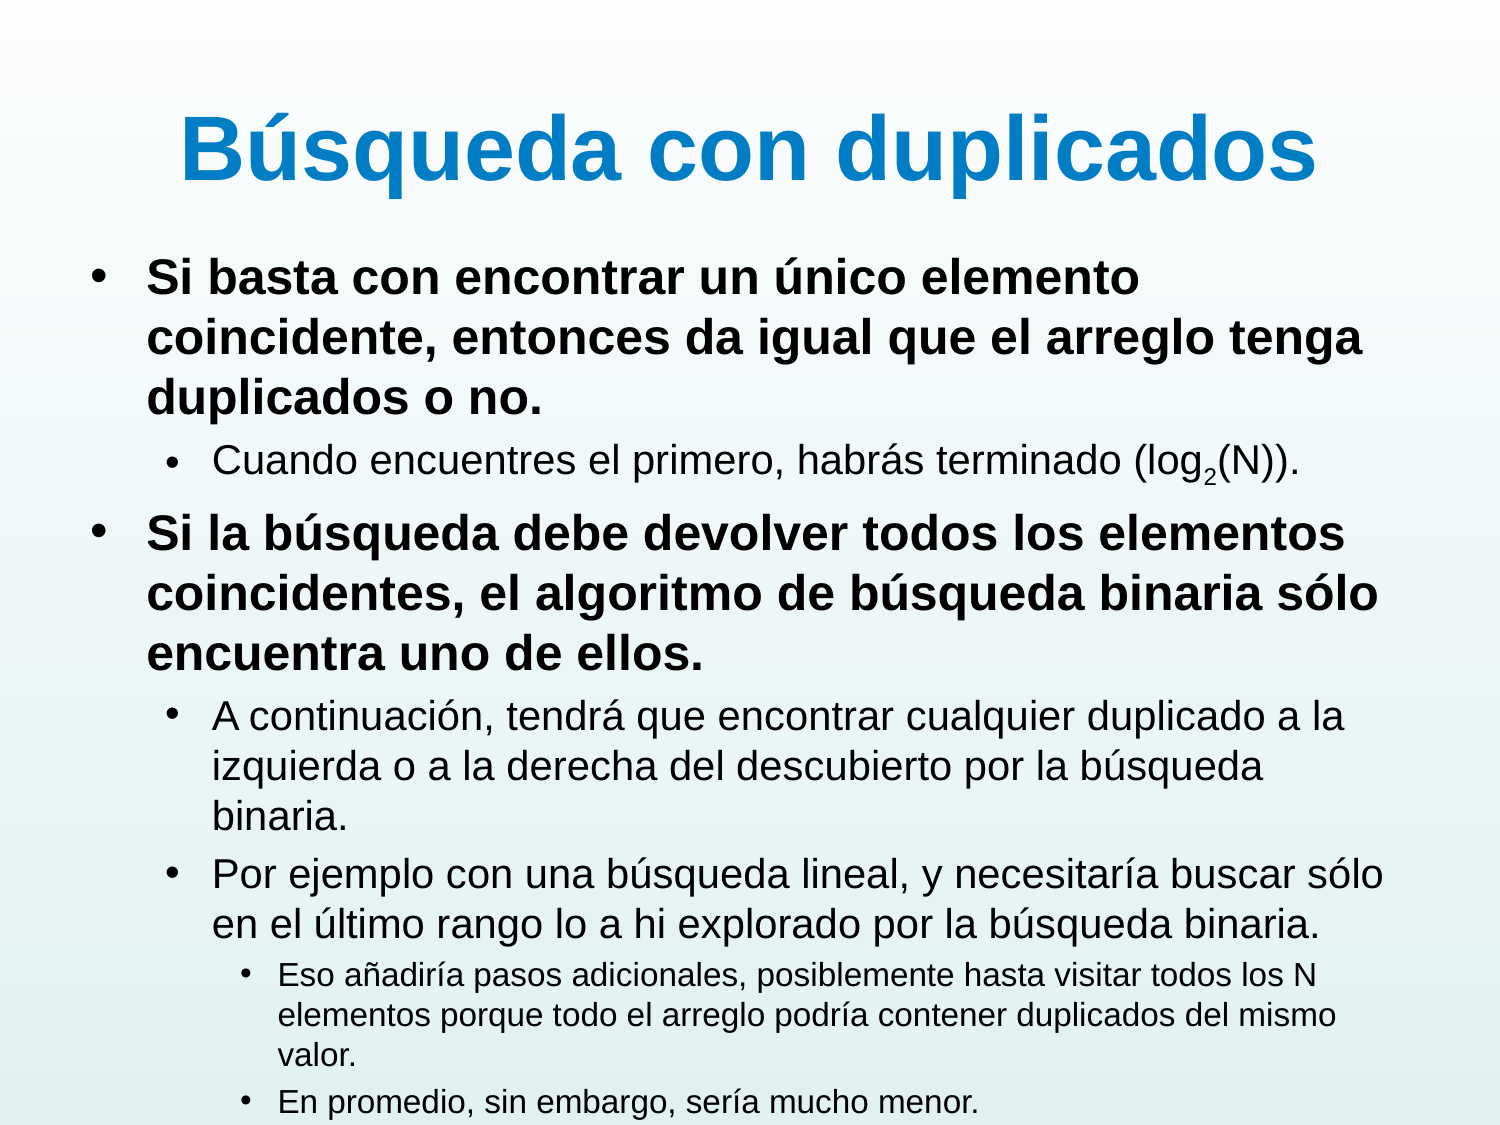

# Búsqueda con duplicados
Si basta con encontrar un único elemento coincidente, entonces da igual que el arreglo tenga duplicados o no.
Cuando encuentres el primero, habrás terminado (log2(N)).
Si la búsqueda debe devolver todos los elementos coincidentes, el algoritmo de búsqueda binaria sólo encuentra uno de ellos.
A continuación, tendrá que encontrar cualquier duplicado a la izquierda o a la derecha del descubierto por la búsqueda binaria.
Por ejemplo con una búsqueda lineal, y necesitaría buscar sólo en el último rango lo a hi explorado por la búsqueda binaria.
Eso añadiría pasos adicionales, posiblemente hasta visitar todos los N elementos porque todo el arreglo podría contener duplicados del mismo valor.
En promedio, sin embargo, sería mucho menor.